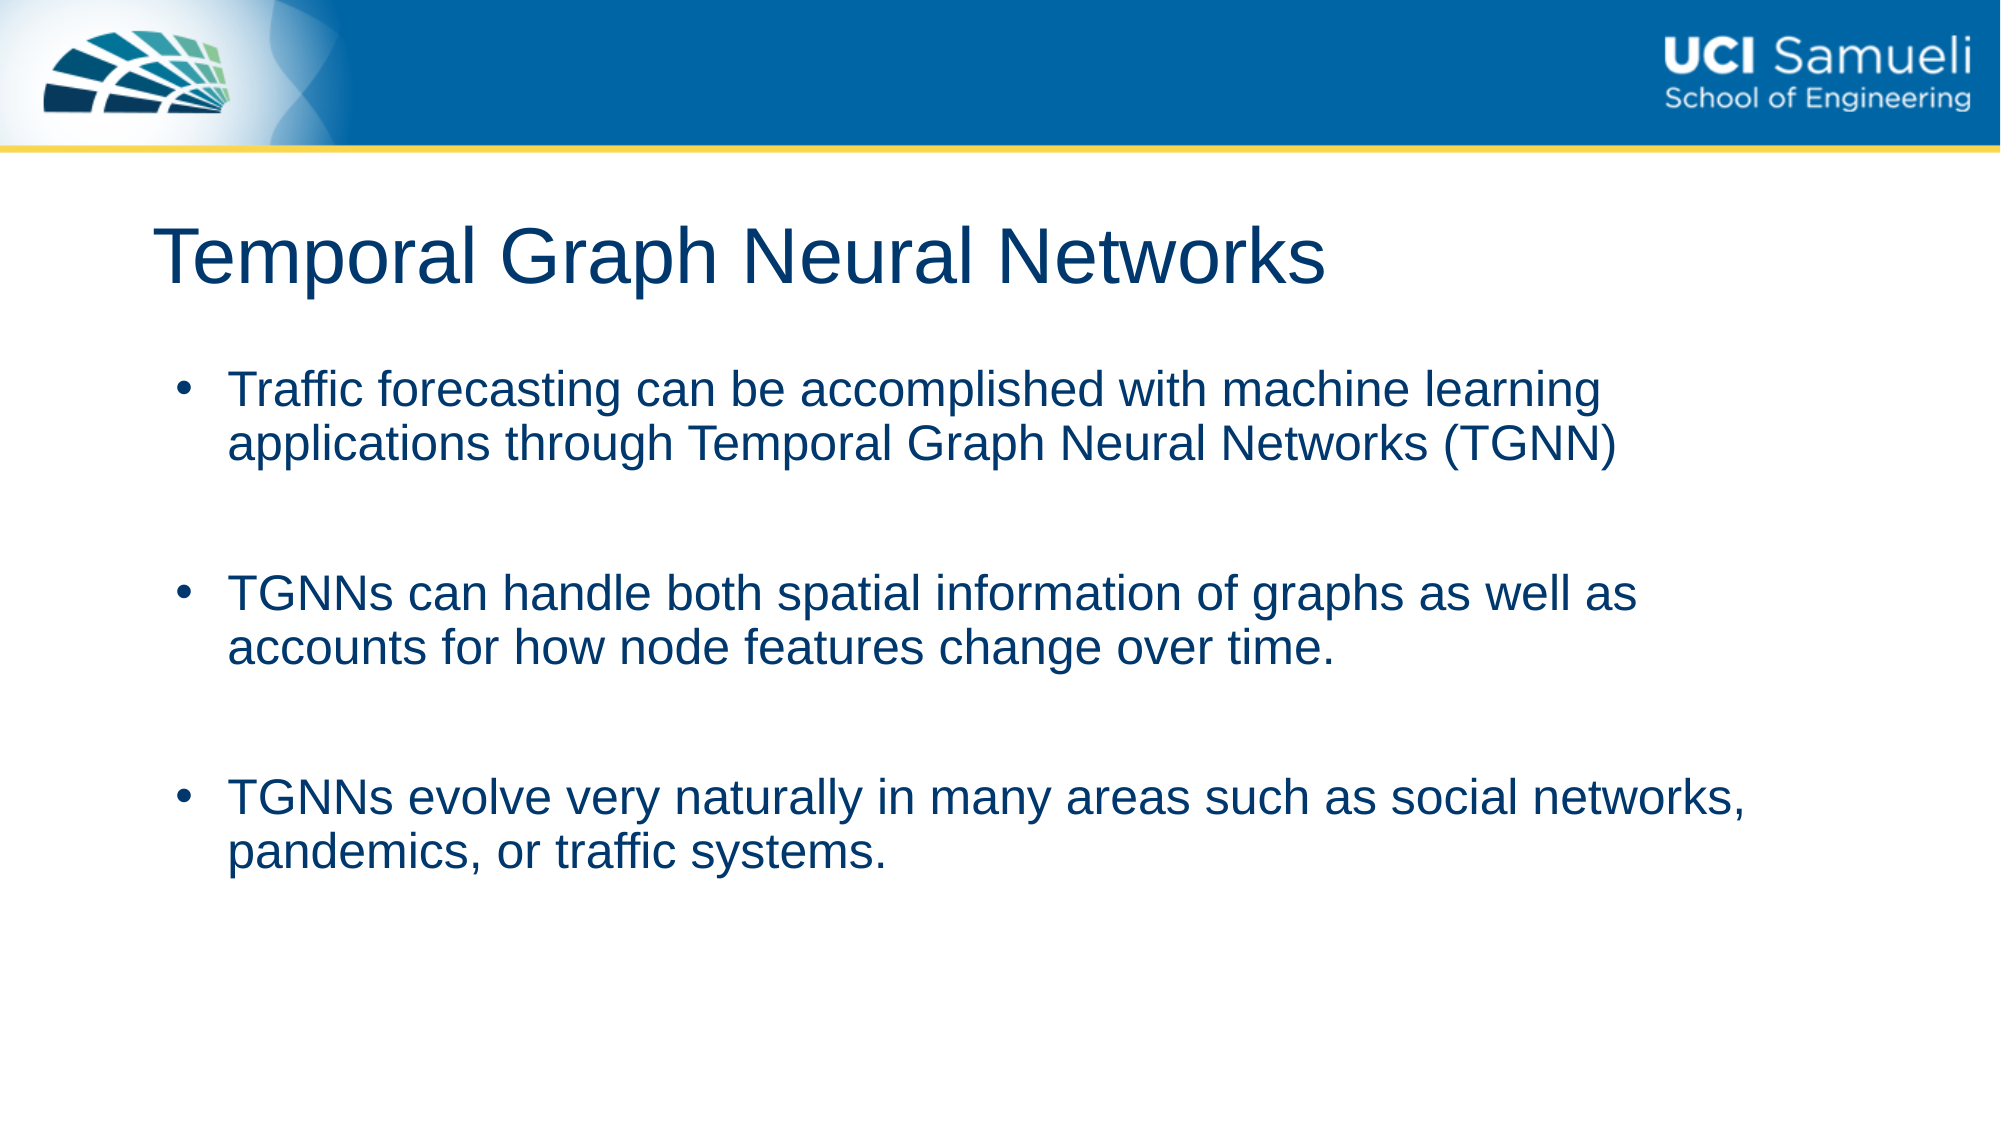

# Temporal Graph Neural Networks
Traffic forecasting can be accomplished with machine learning applications through Temporal Graph Neural Networks (TGNN)

TGNNs can handle both spatial information of graphs as well as accounts for how node features change over time.

TGNNs evolve very naturally in many areas such as social networks, pandemics, or traffic systems.